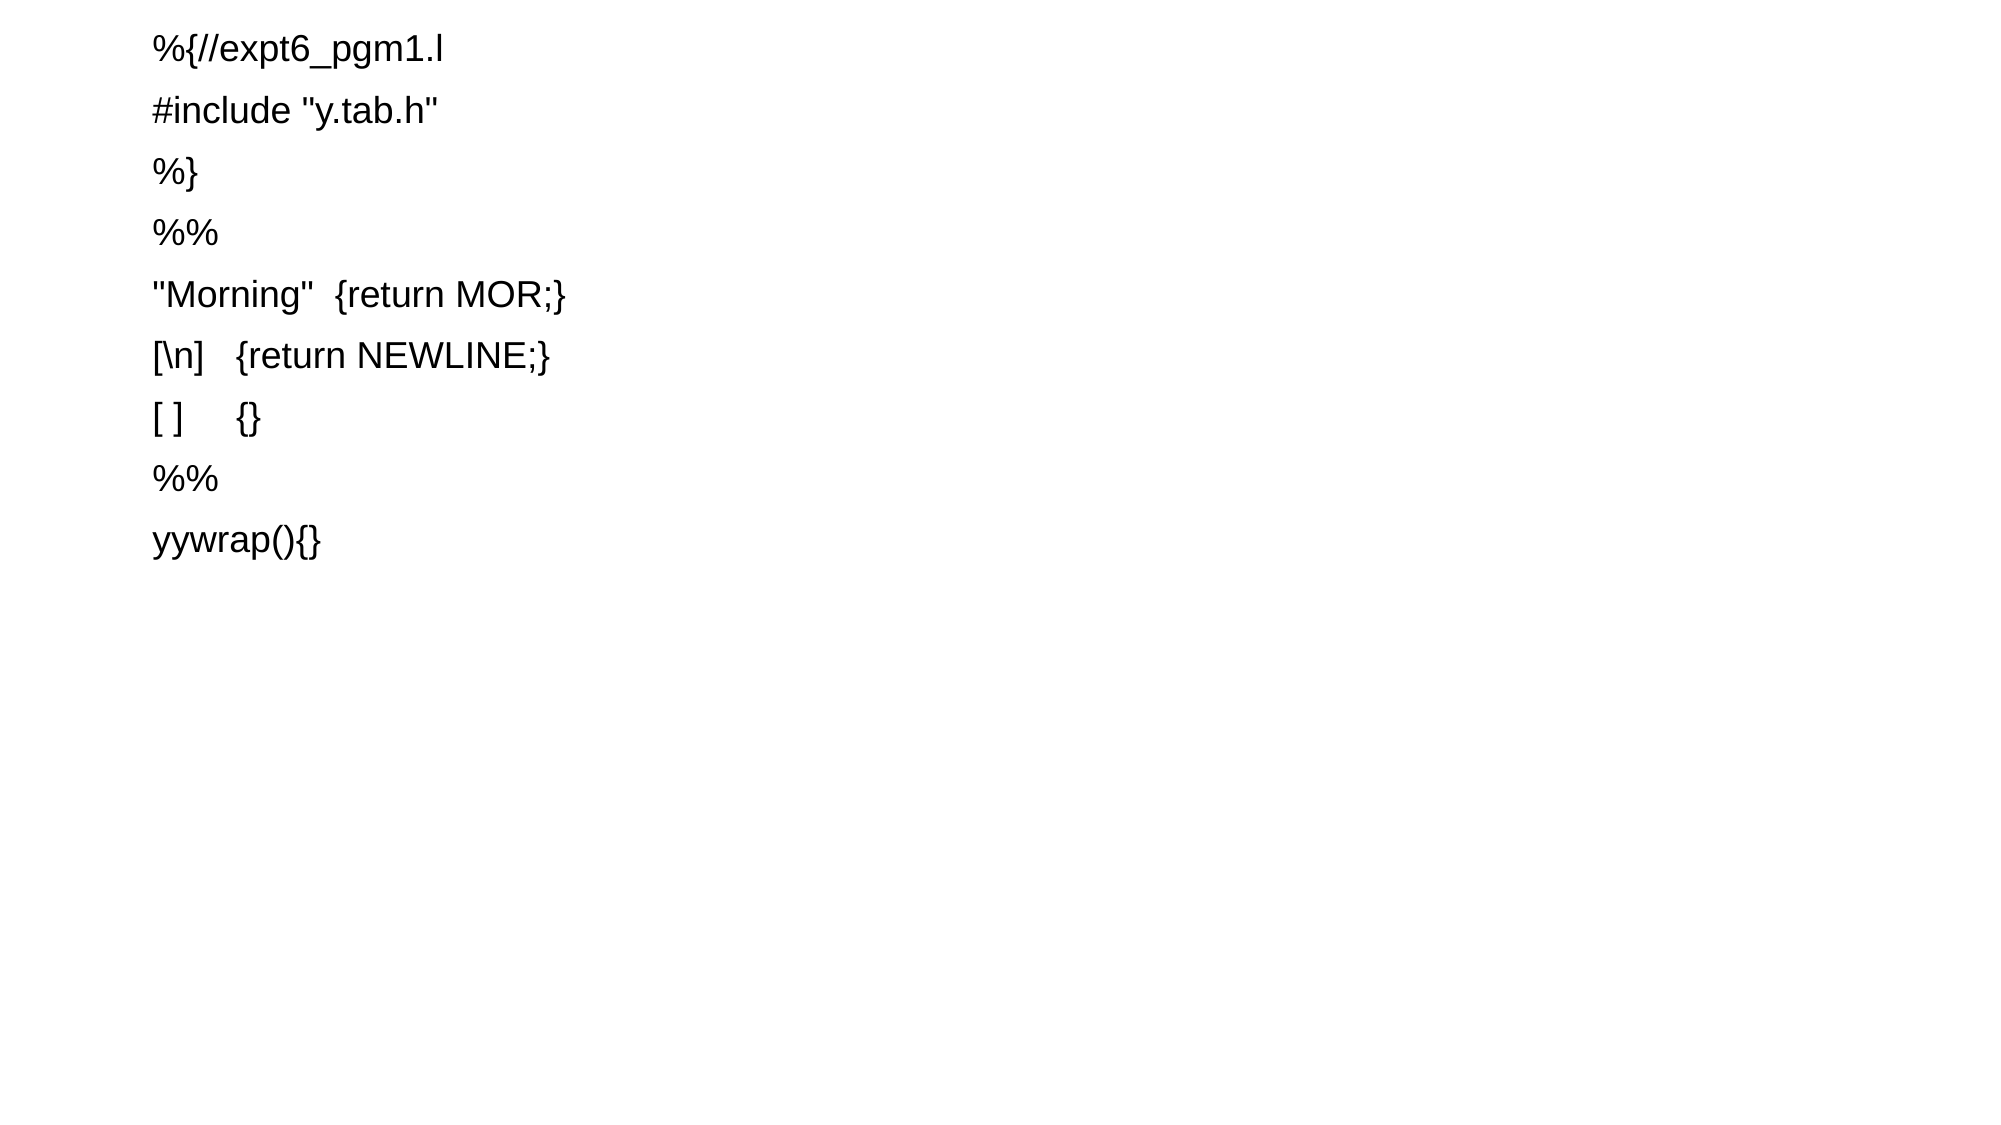

%{//expt6_pgm1.l
#include "y.tab.h"
%}
%%
"Morning"  {return MOR;}
[\n]   {return NEWLINE;}
[ ]     {}
%%
yywrap(){}